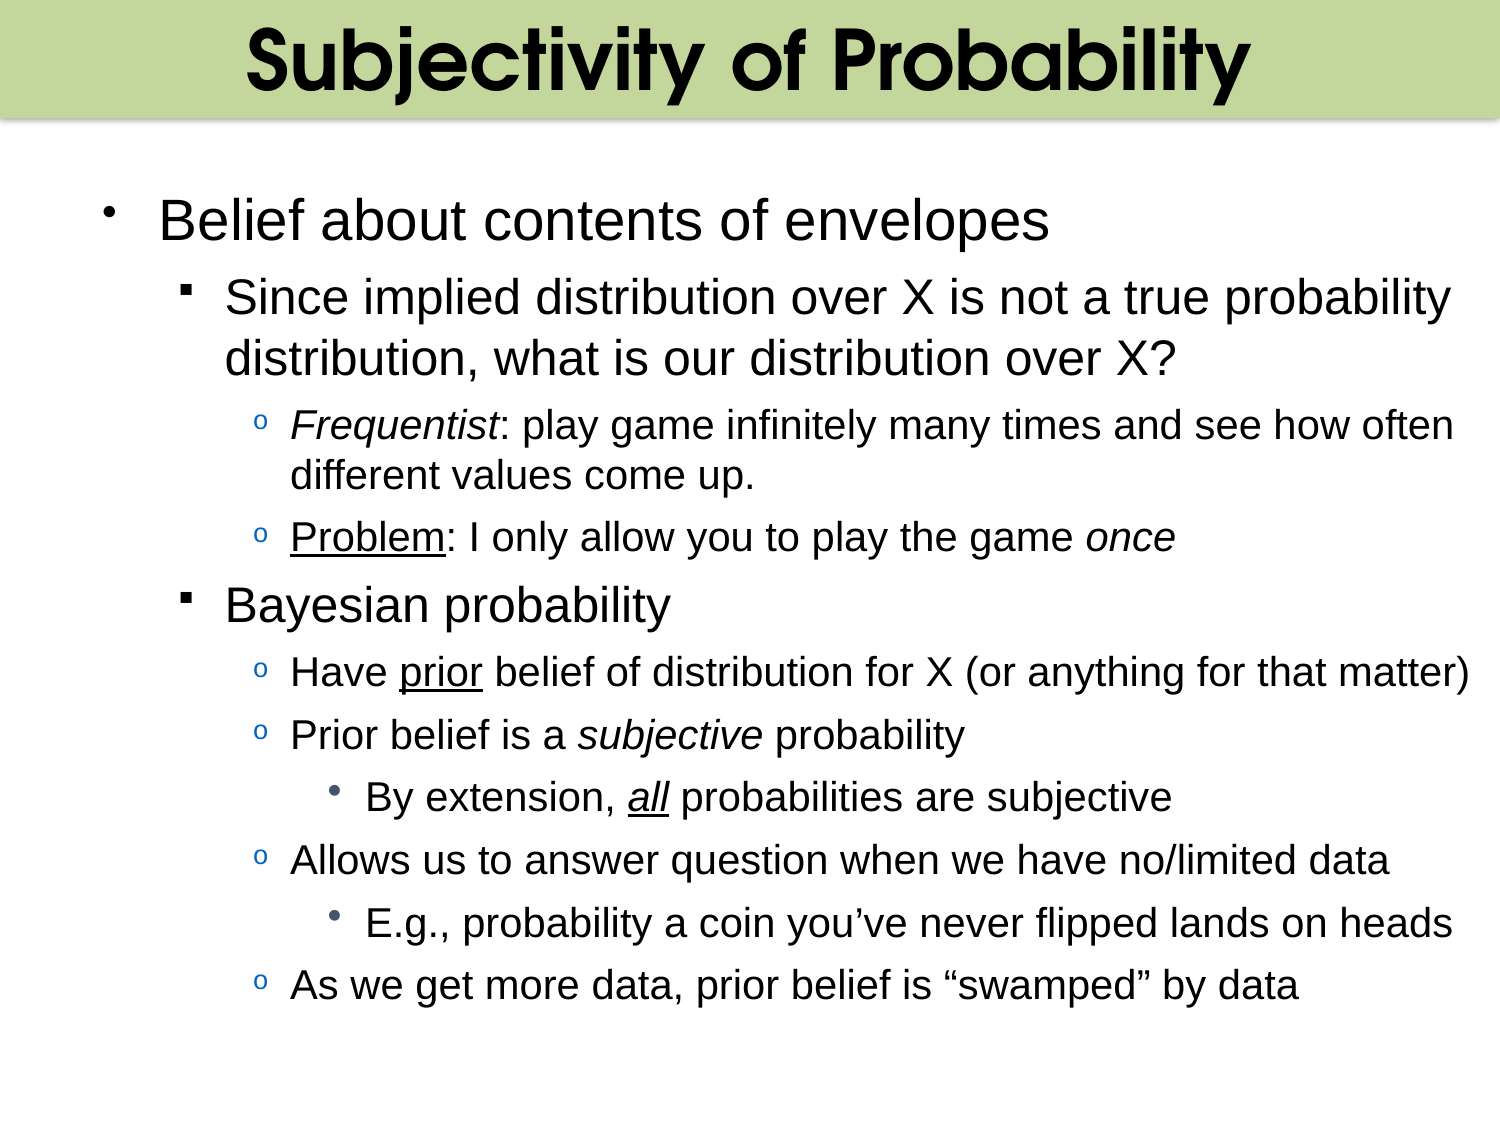

Subjectivity of Probability
#
Belief about contents of envelopes
Since implied distribution over X is not a true probability distribution, what is our distribution over X?
Frequentist: play game infinitely many times and see how often different values come up.
Problem: I only allow you to play the game once
Bayesian probability
Have prior belief of distribution for X (or anything for that matter)
Prior belief is a subjective probability
By extension, all probabilities are subjective
Allows us to answer question when we have no/limited data
E.g., probability a coin you’ve never flipped lands on heads
As we get more data, prior belief is “swamped” by data